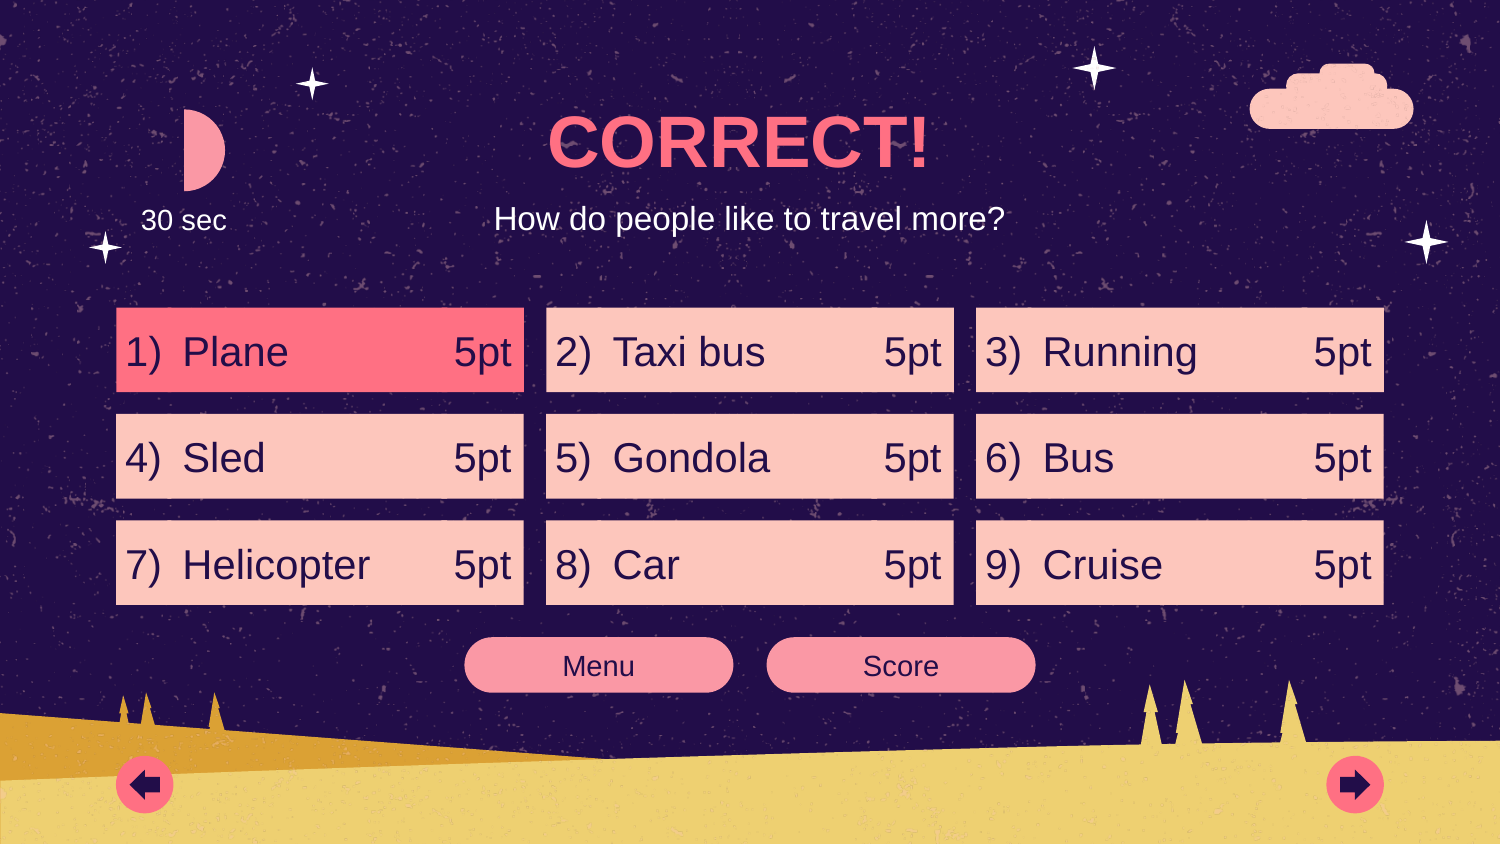

# CORRECT!

How do people like to travel more?
30 sec
Plane
5pt
Taxi bus
5pt
Running
5pt
1)
2)
3)
Sled
5pt
Gondola
5pt
Bus
5pt
4)
5)
6)
Helicopter
5pt
Car
5pt
Cruise
5pt
7)
8)
9)
Menu
Score